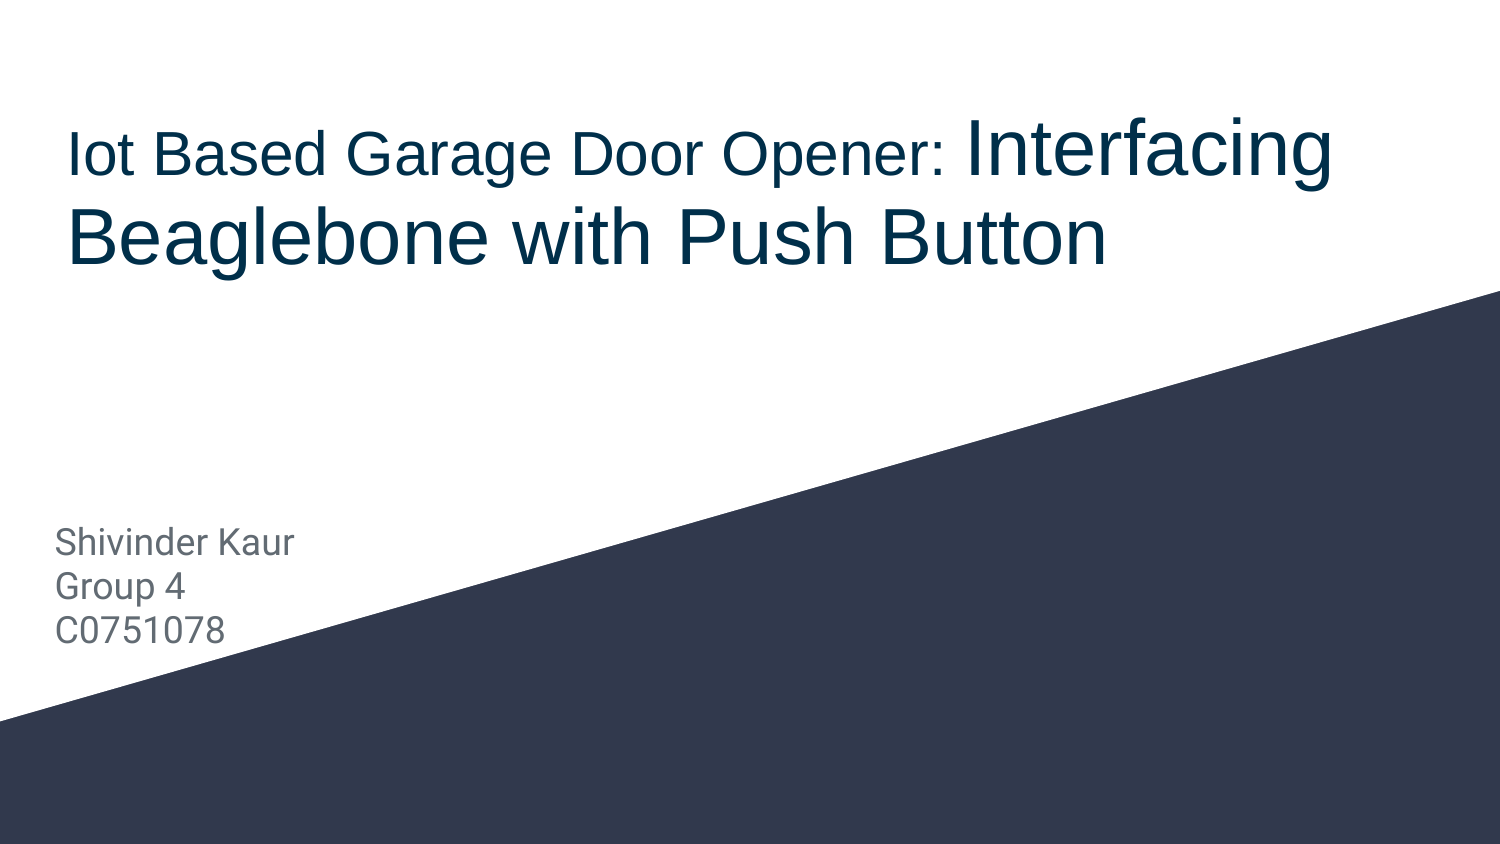

# Iot Based Garage Door Opener: Interfacing Beaglebone with Push Button
Shivinder Kaur
Group 4
C0751078